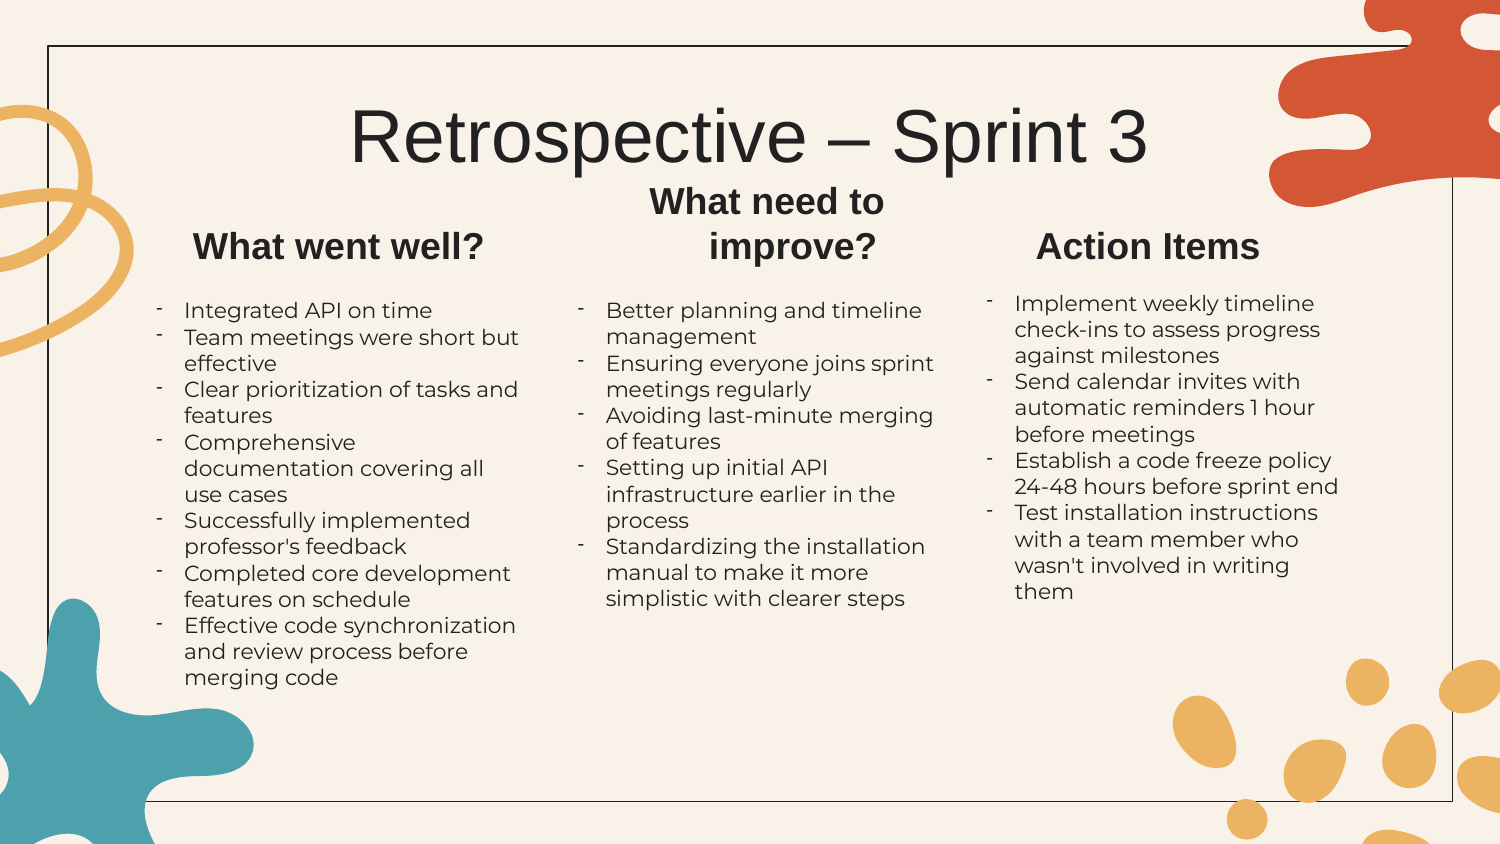

# Retrospective – Sprint 3
What went well?
What need to improve?
Action Items

Implement weekly timeline check-ins to assess progress against milestones
Send calendar invites with automatic reminders 1 hour before meetings
Establish a code freeze policy 24-48 hours before sprint end
Test installation instructions with a team member who wasn't involved in writing them

Better planning and timeline management
Ensuring everyone joins sprint meetings regularly
Avoiding last-minute merging of features
Setting up initial API infrastructure earlier in the process
Standardizing the installation manual to make it more simplistic with clearer steps

Integrated API on time
Team meetings were short but effective
Clear prioritization of tasks and features
Comprehensive documentation covering all use cases
Successfully implemented professor's feedback
Completed core development features on schedule
Effective code synchronization and review process before merging code